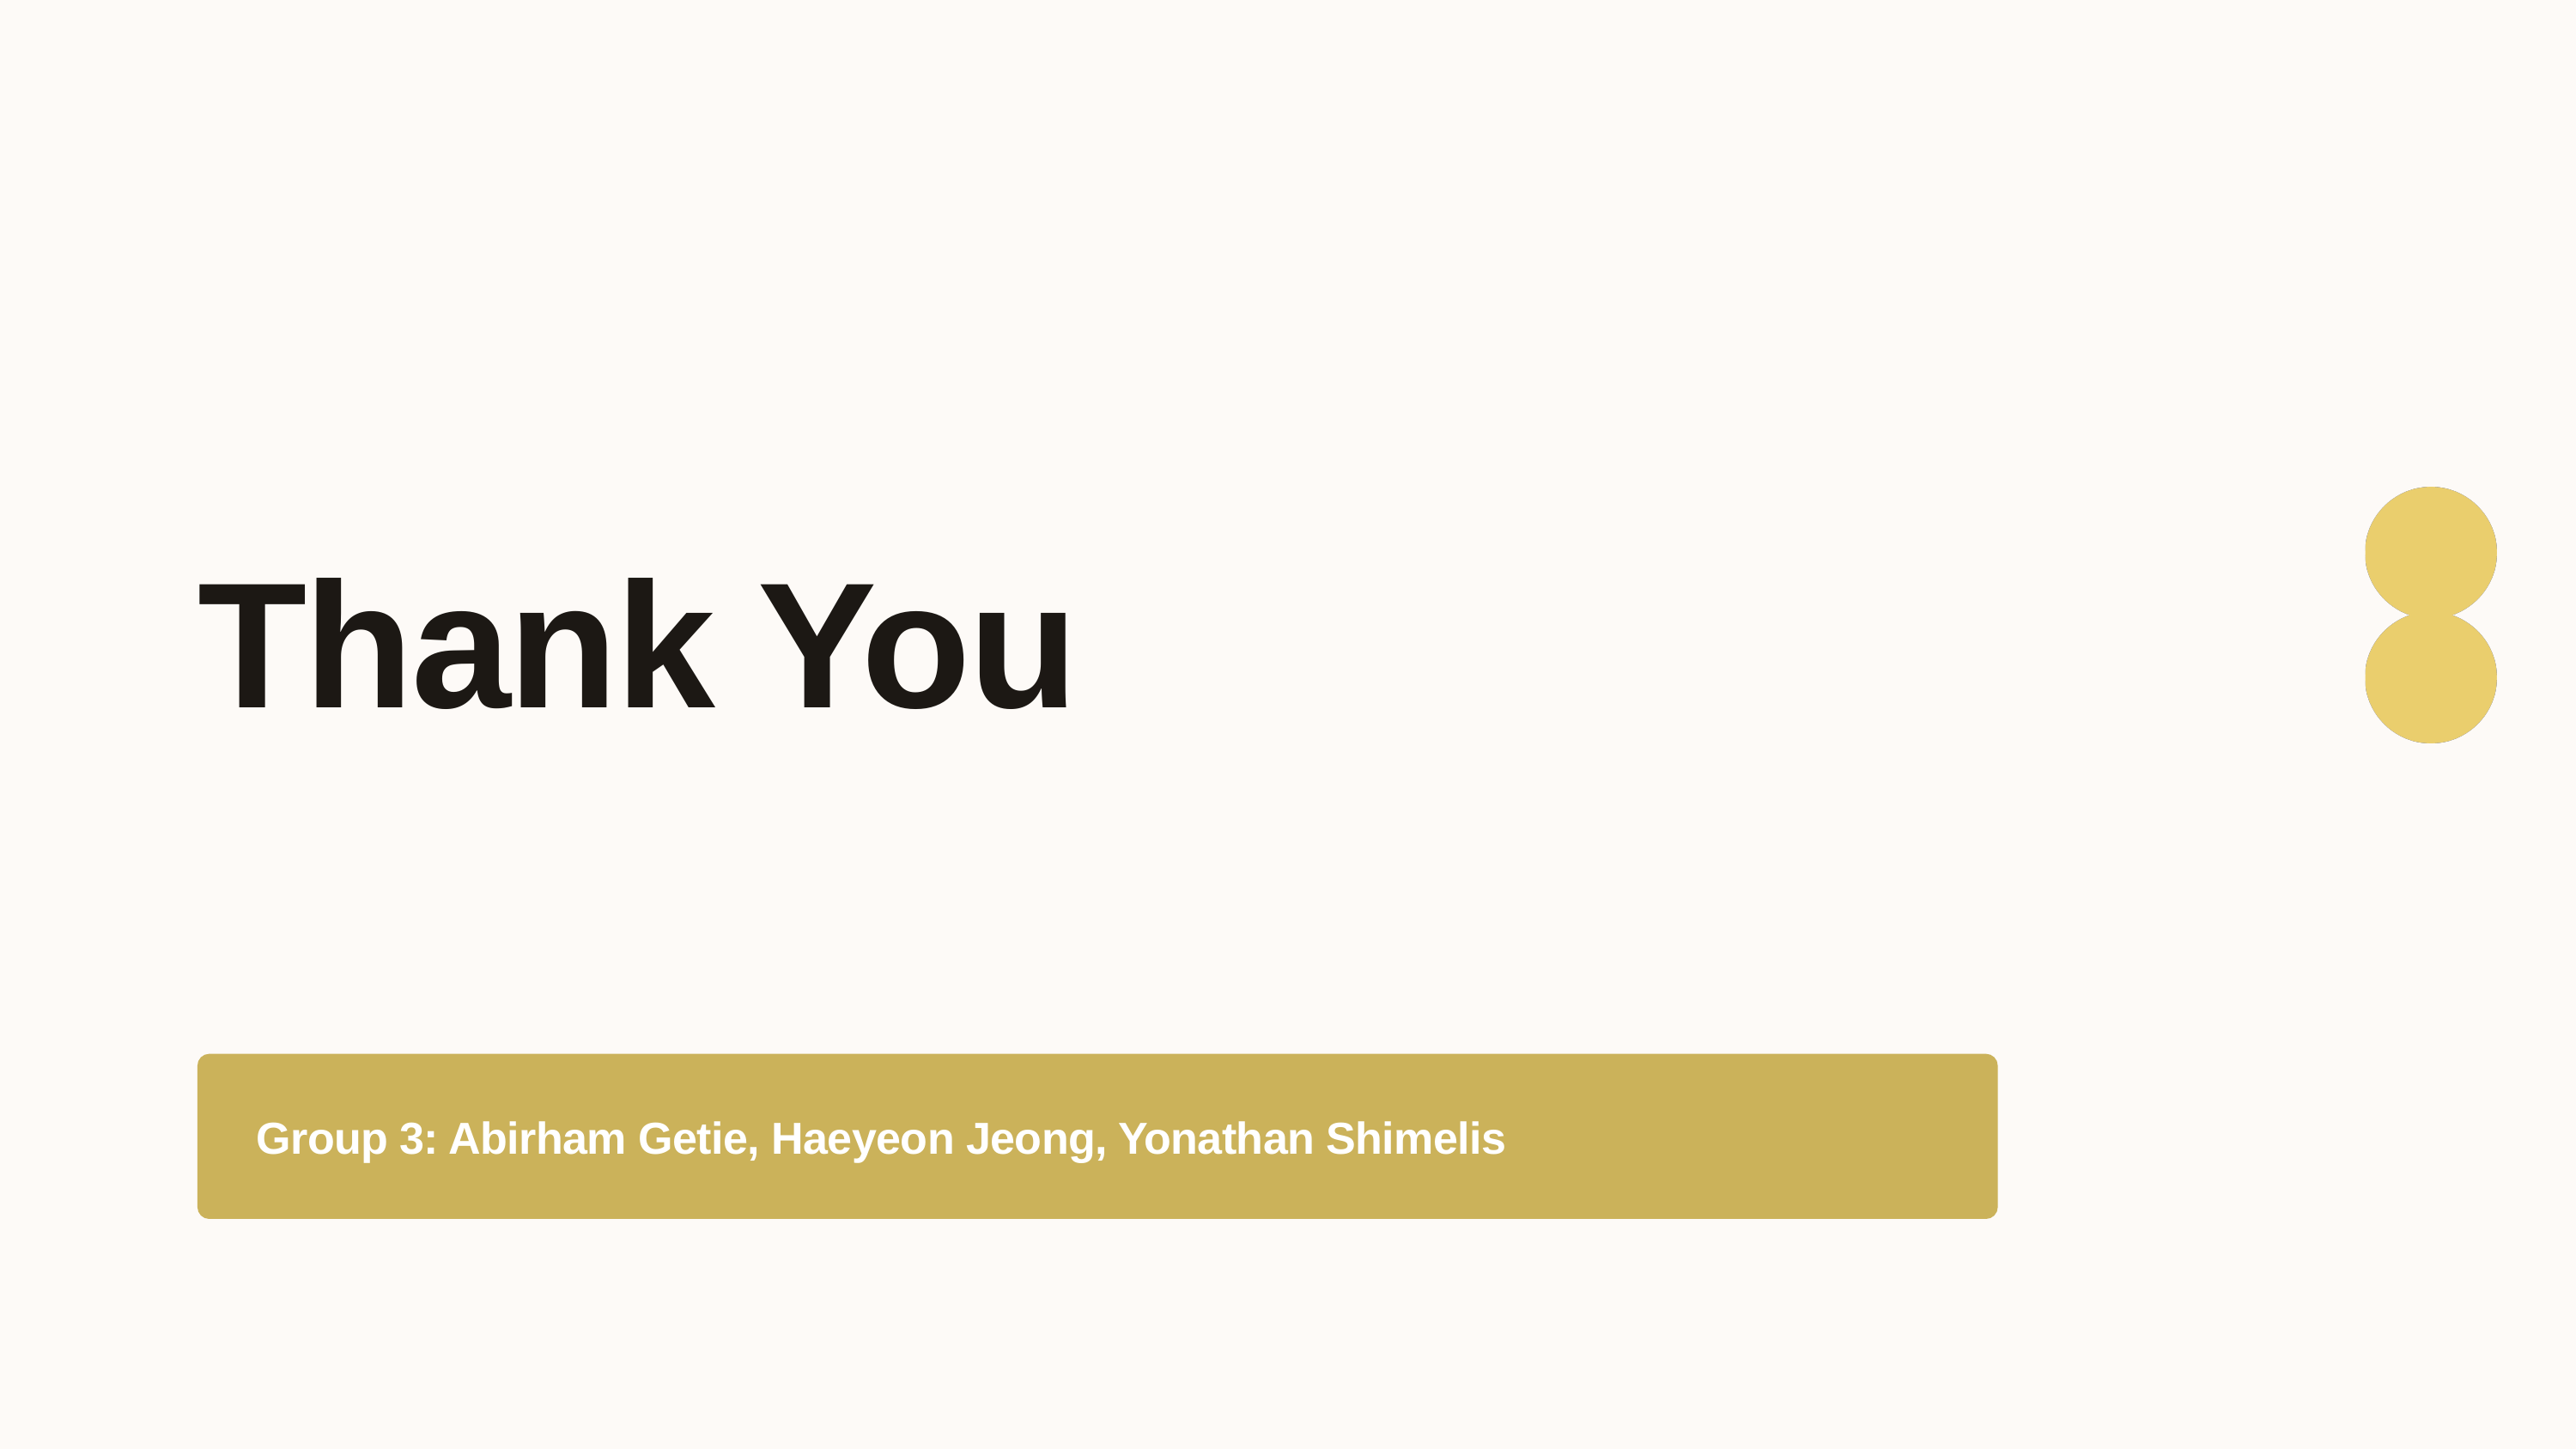

Thank You

Group 3: Abirham Getie, Haeyeon Jeong, Yonathan Shimelis